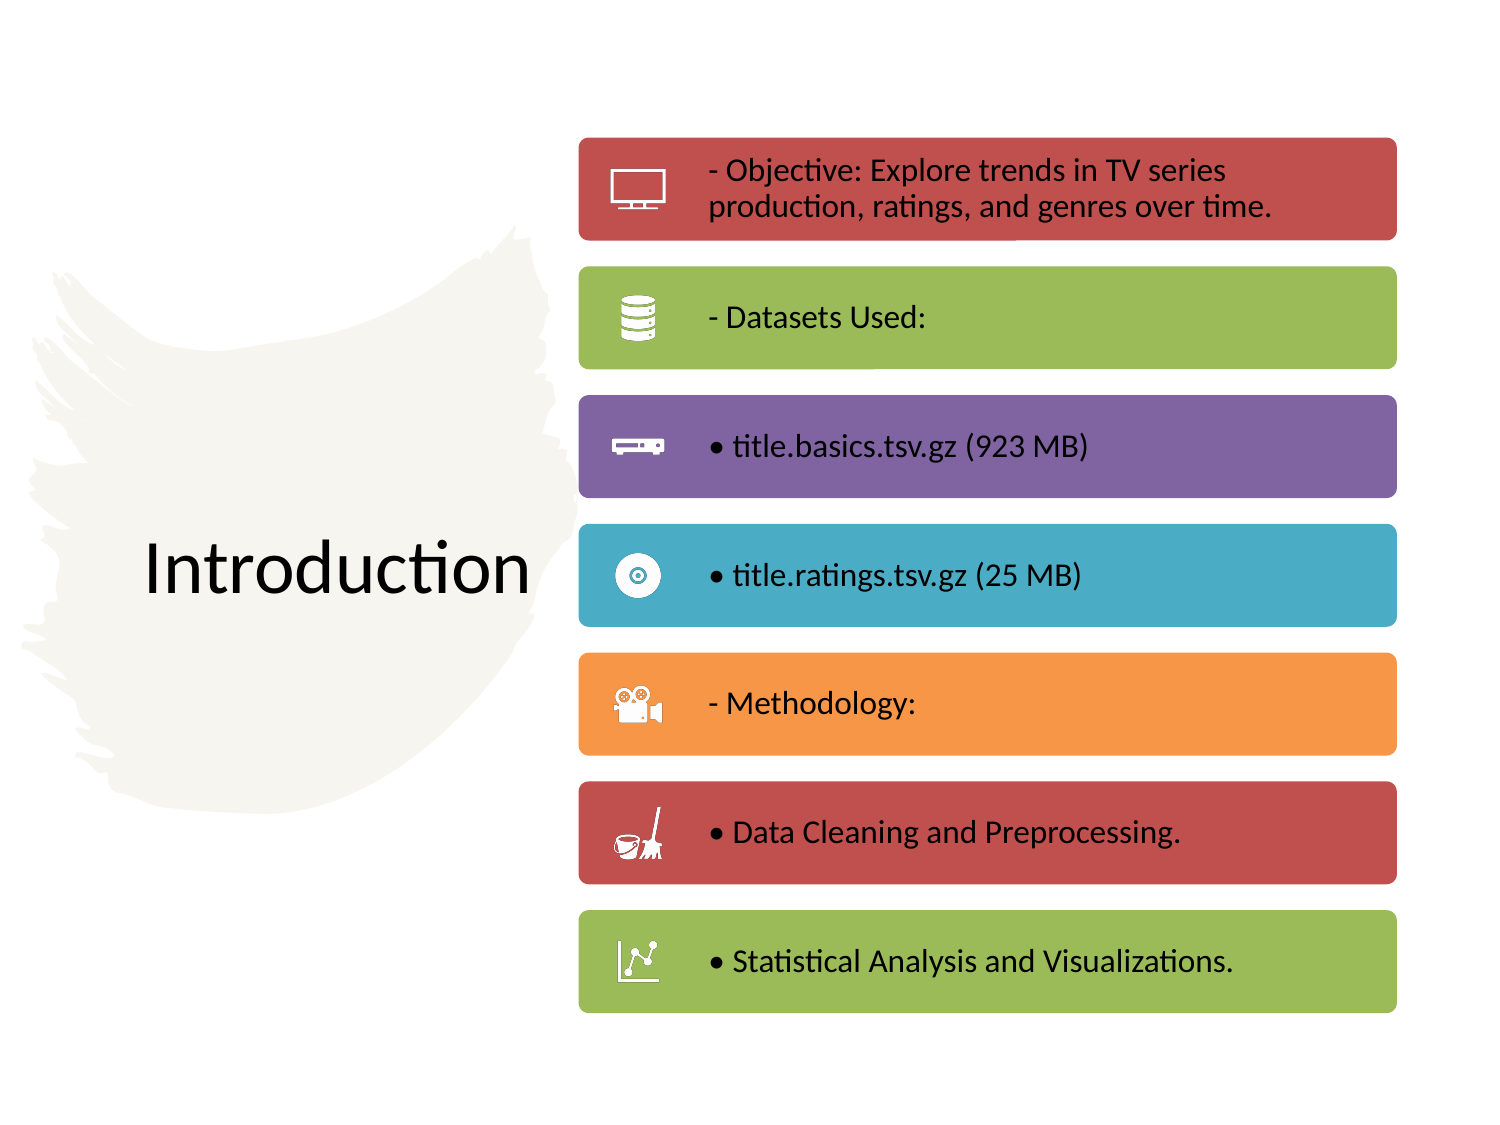

# Introduction
- Objective: Explore trends in TV series production, ratings, and genres over time.
- Datasets Used:
• title.basics.tsv.gz (923 MB)
• title.ratings.tsv.gz (25 MB)
- Methodology:
• Data Cleaning and Preprocessing.
• Statistical Analysis and Visualizations.